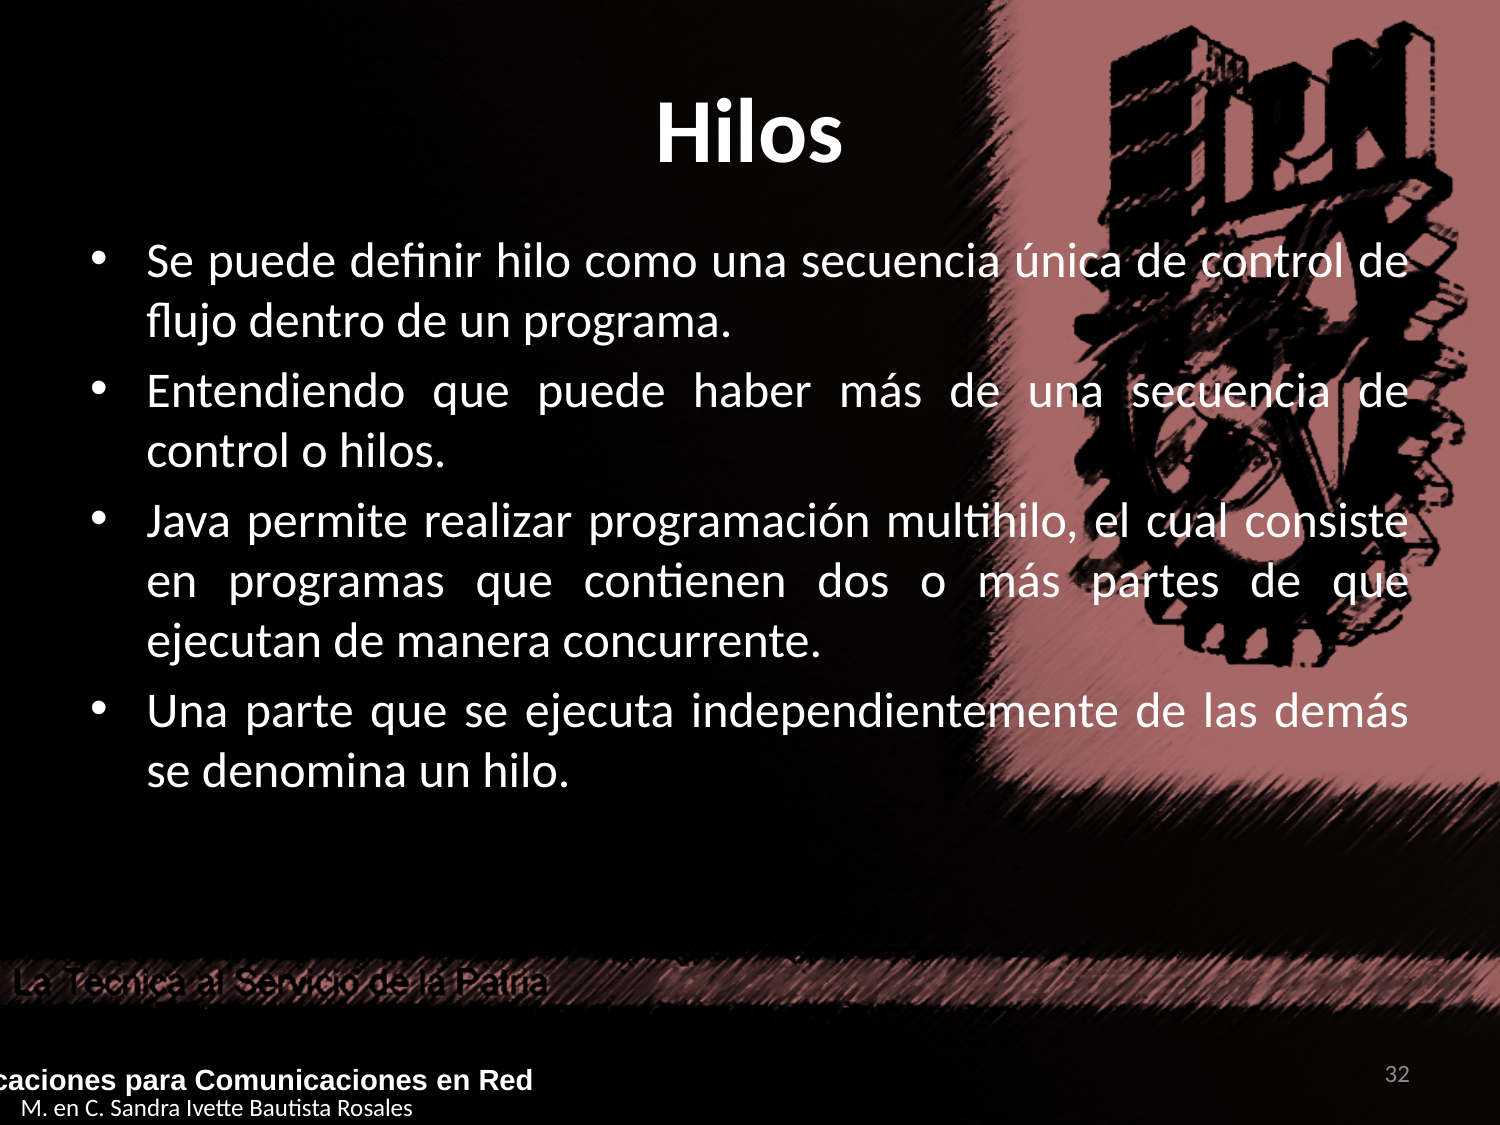

# Hilos
Se puede definir hilo como una secuencia única de control de flujo dentro de un programa.
Entendiendo que puede haber más de una secuencia de control o hilos.
Java permite realizar programación multihilo, el cual consiste en programas que contienen dos o más partes de que ejecutan de manera concurrente.
Una parte que se ejecuta independientemente de las demás se denomina un hilo.

32
Aplicaciones para Comunicaciones en Red
M. en C. Sandra Ivette Bautista Rosales